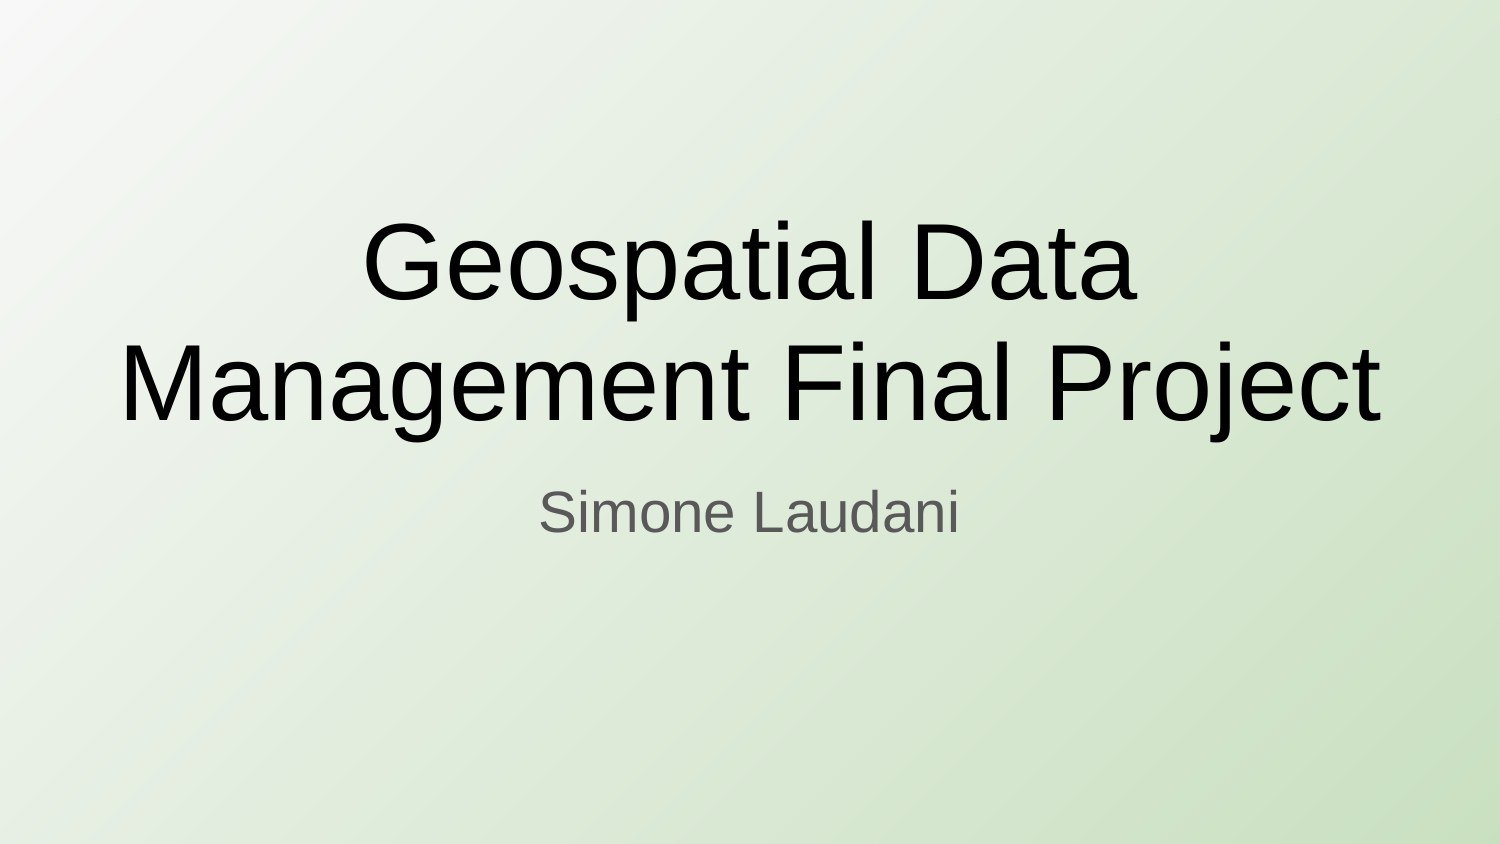

# Geospatial Data Management Final Project
Simone Laudani